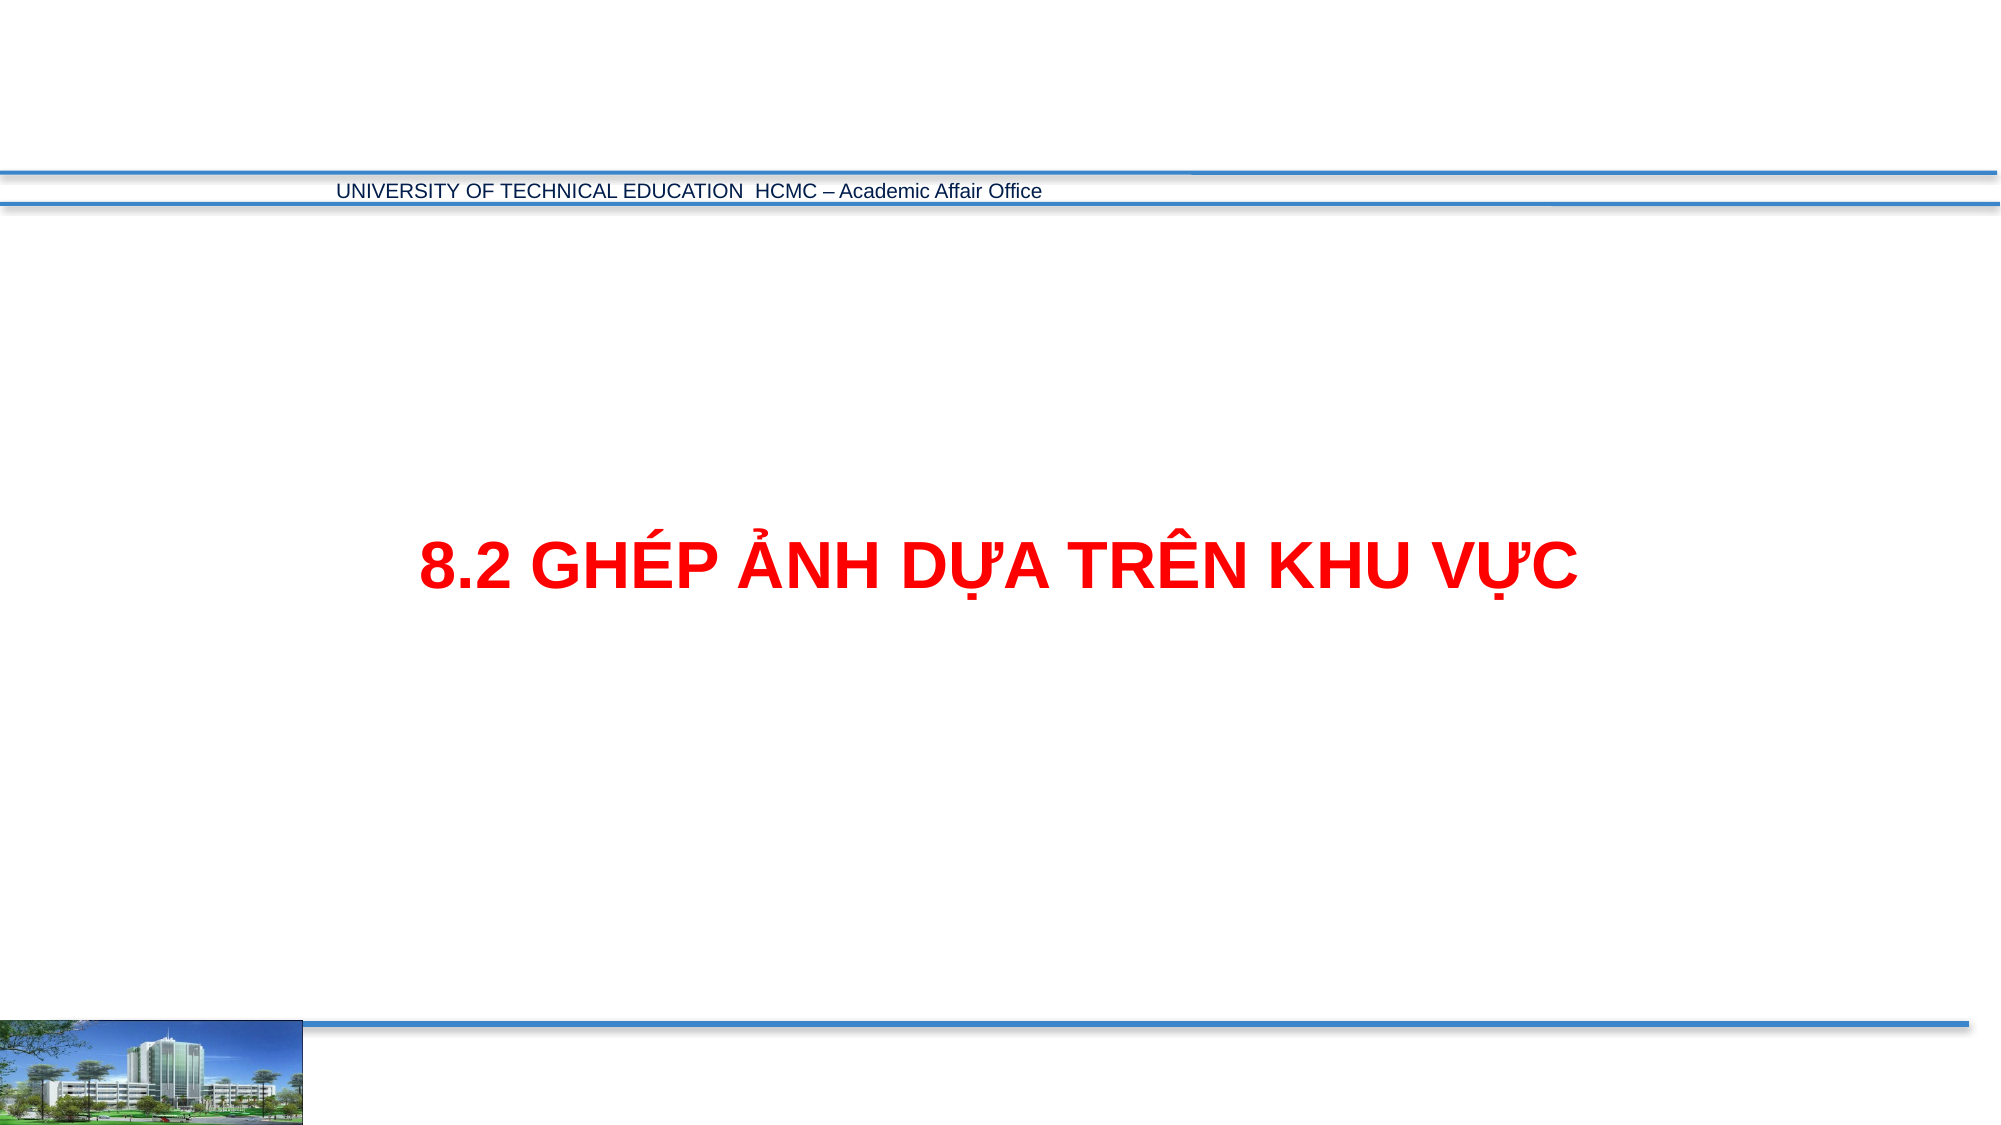

8.2 GHÉP ẢNH DỰA TRÊN KHU VỰC